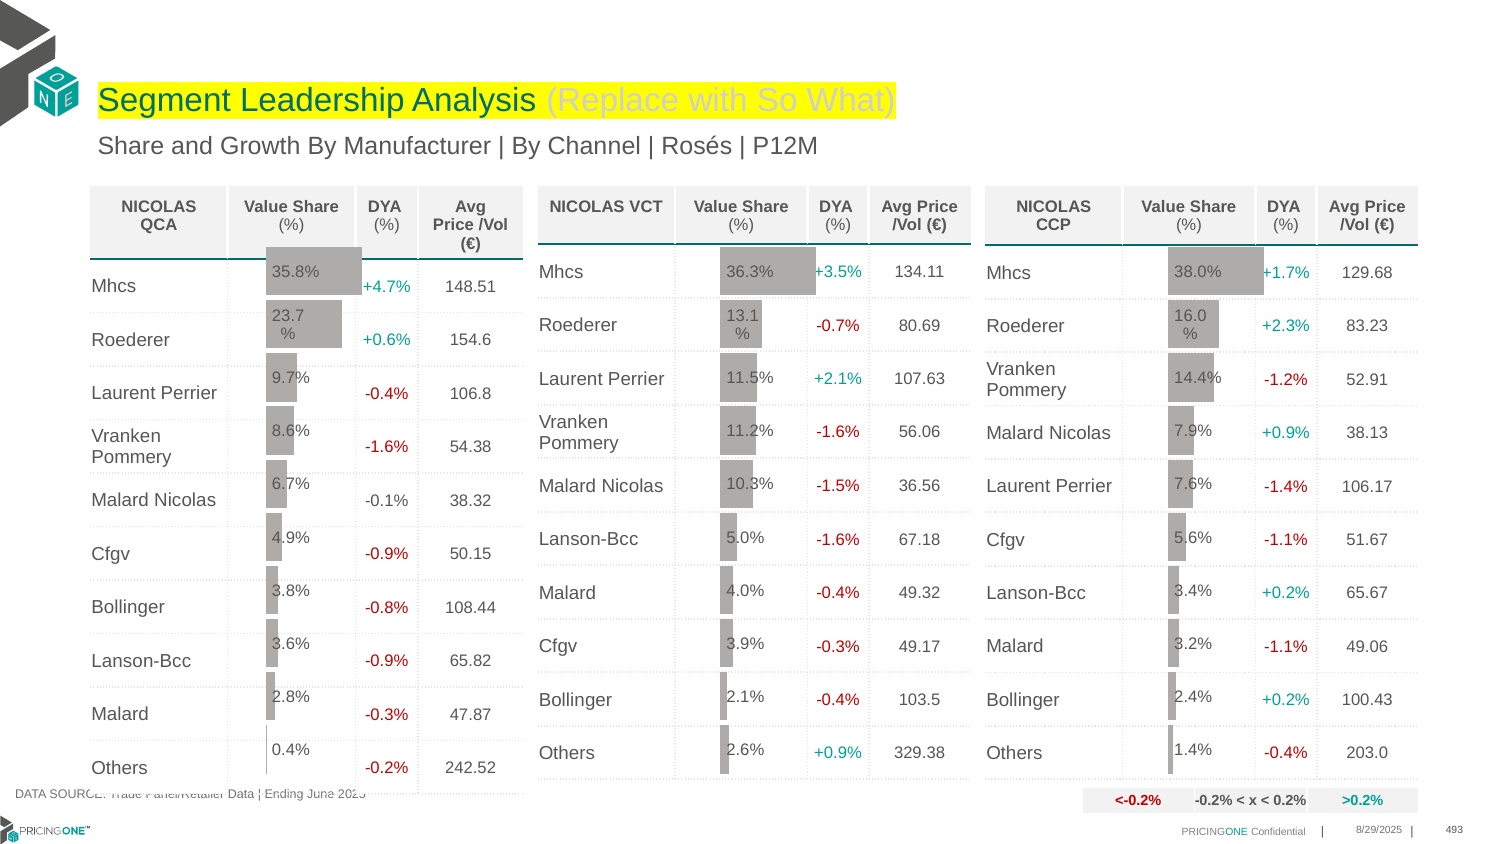

# Segment Leadership Analysis (Replace with So What)
Share and Growth By Manufacturer | By Channel | Rosés | P12M
| NICOLAS VCT | Value Share (%) | DYA (%) | Avg Price /Vol (€) |
| --- | --- | --- | --- |
| Mhcs |  | +3.5% | 134.11 |
| Roederer |  | -0.7% | 80.69 |
| Laurent Perrier |  | +2.1% | 107.63 |
| Vranken Pommery |  | -1.6% | 56.06 |
| Malard Nicolas |  | -1.5% | 36.56 |
| Lanson-Bcc |  | -1.6% | 67.18 |
| Malard |  | -0.4% | 49.32 |
| Cfgv |  | -0.3% | 49.17 |
| Bollinger |  | -0.4% | 103.5 |
| Others |  | +0.9% | 329.38 |
| NICOLAS QCA | Value Share (%) | DYA (%) | Avg Price /Vol (€) |
| --- | --- | --- | --- |
| Mhcs |  | +4.7% | 148.51 |
| Roederer |  | +0.6% | 154.6 |
| Laurent Perrier |  | -0.4% | 106.8 |
| Vranken Pommery |  | -1.6% | 54.38 |
| Malard Nicolas |  | -0.1% | 38.32 |
| Cfgv |  | -0.9% | 50.15 |
| Bollinger |  | -0.8% | 108.44 |
| Lanson-Bcc |  | -0.9% | 65.82 |
| Malard |  | -0.3% | 47.87 |
| Others |  | -0.2% | 242.52 |
| NICOLAS CCP | Value Share (%) | DYA (%) | Avg Price /Vol (€) |
| --- | --- | --- | --- |
| Mhcs |  | +1.7% | 129.68 |
| Roederer |  | +2.3% | 83.23 |
| Vranken Pommery |  | -1.2% | 52.91 |
| Malard Nicolas |  | +0.9% | 38.13 |
| Laurent Perrier |  | -1.4% | 106.17 |
| Cfgv |  | -1.1% | 51.67 |
| Lanson-Bcc |  | +0.2% | 65.67 |
| Malard |  | -1.1% | 49.06 |
| Bollinger |  | +0.2% | 100.43 |
| Others |  | -0.4% | 203.0 |

### Chart

| Category | Rosés | NICOLAS QCA |
|---|---|
| None | 0.3580174604650929 |

### Chart

| Category | Rosés | NICOLAS VCT |
|---|---|
| None | 0.3625300282463504 |

### Chart

| Category | Rosés | NICOLAS CCP |
|---|---|
| None | 0.3802909703213526 |
DATA SOURCE: Trade Panel/Retailer Data | Ending June 2025
| <-0.2% | -0.2% < x < 0.2% | >0.2% |
| --- | --- | --- |

8/29/2025
493